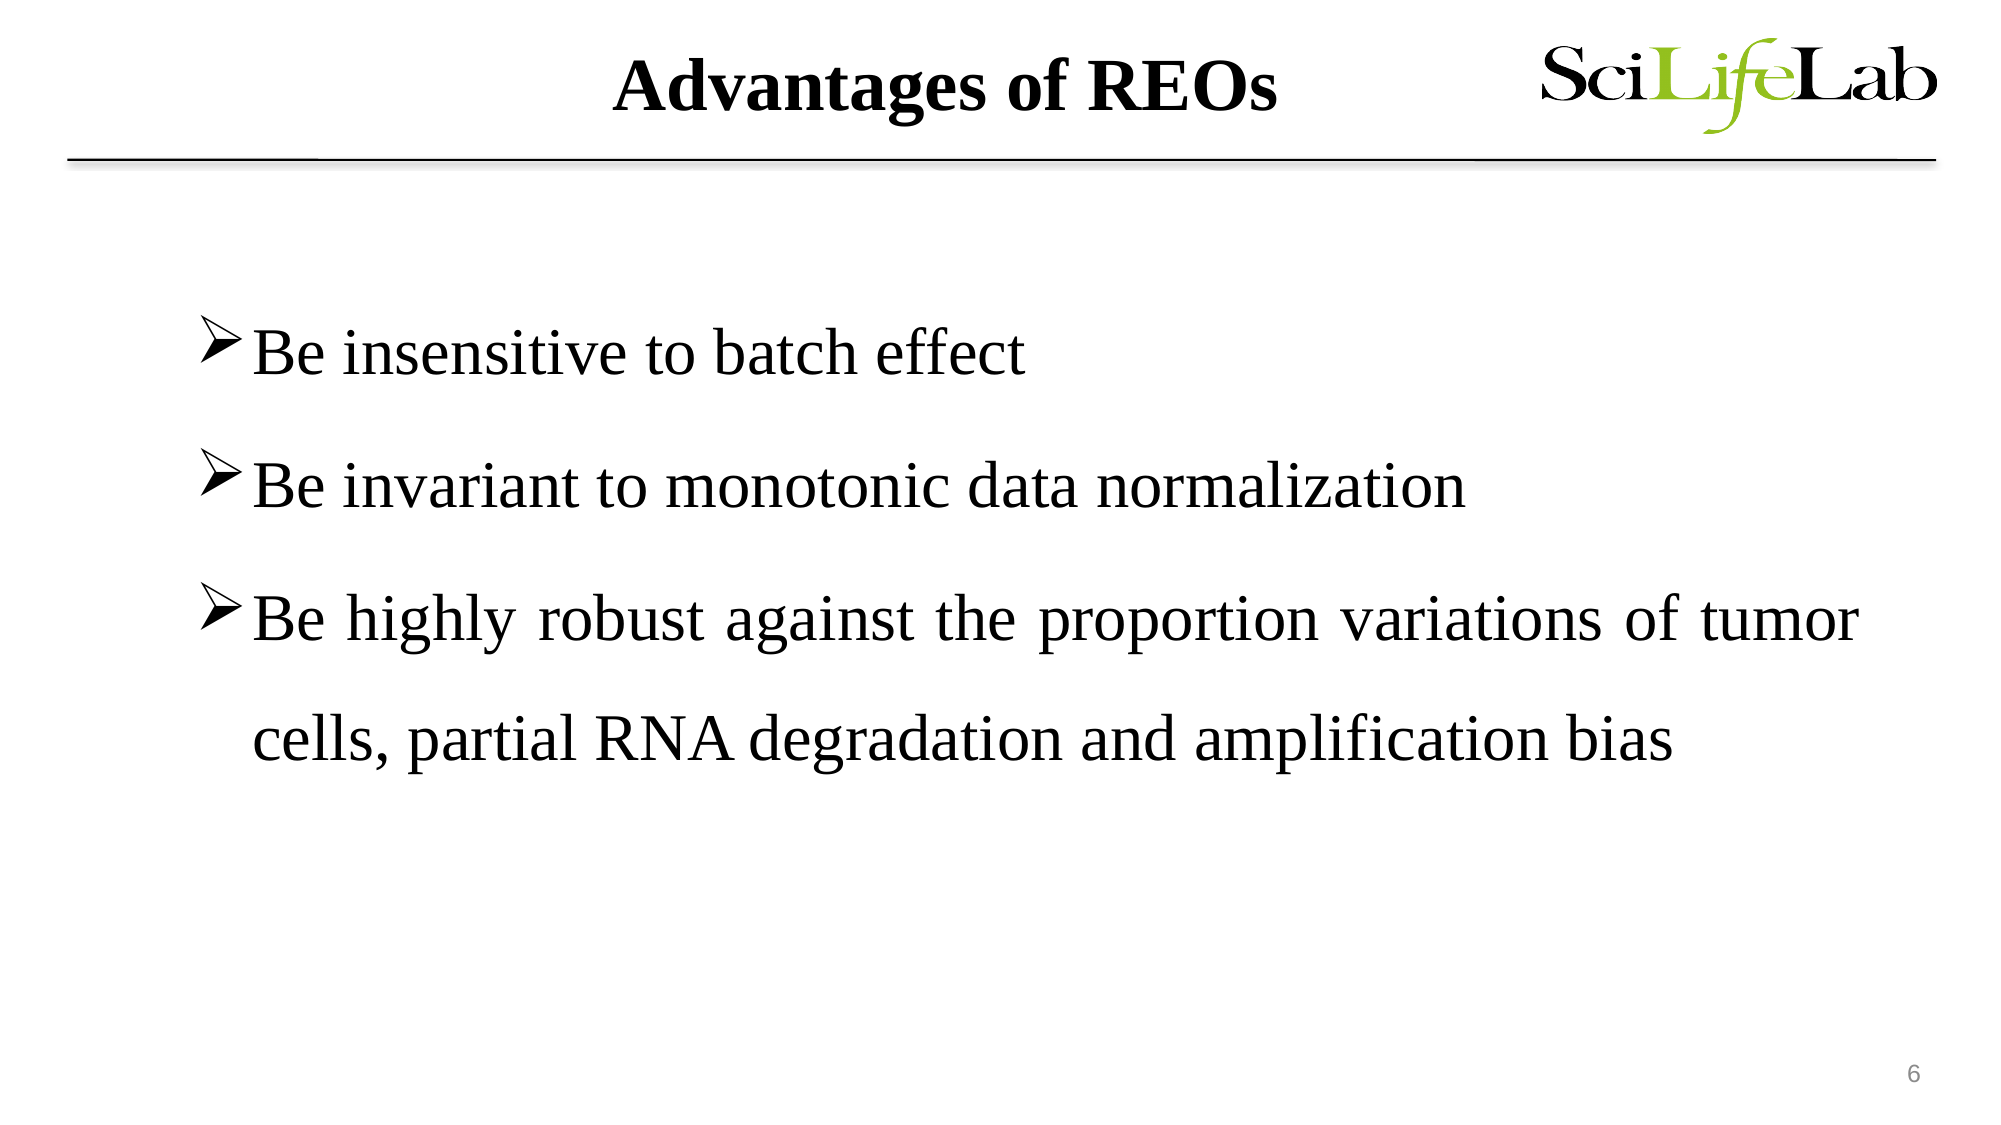

# Advantages of REOs
Be insensitive to batch effect
Be invariant to monotonic data normalization
Be highly robust against the proportion variations of tumor cells, partial RNA degradation and amplification bias
6